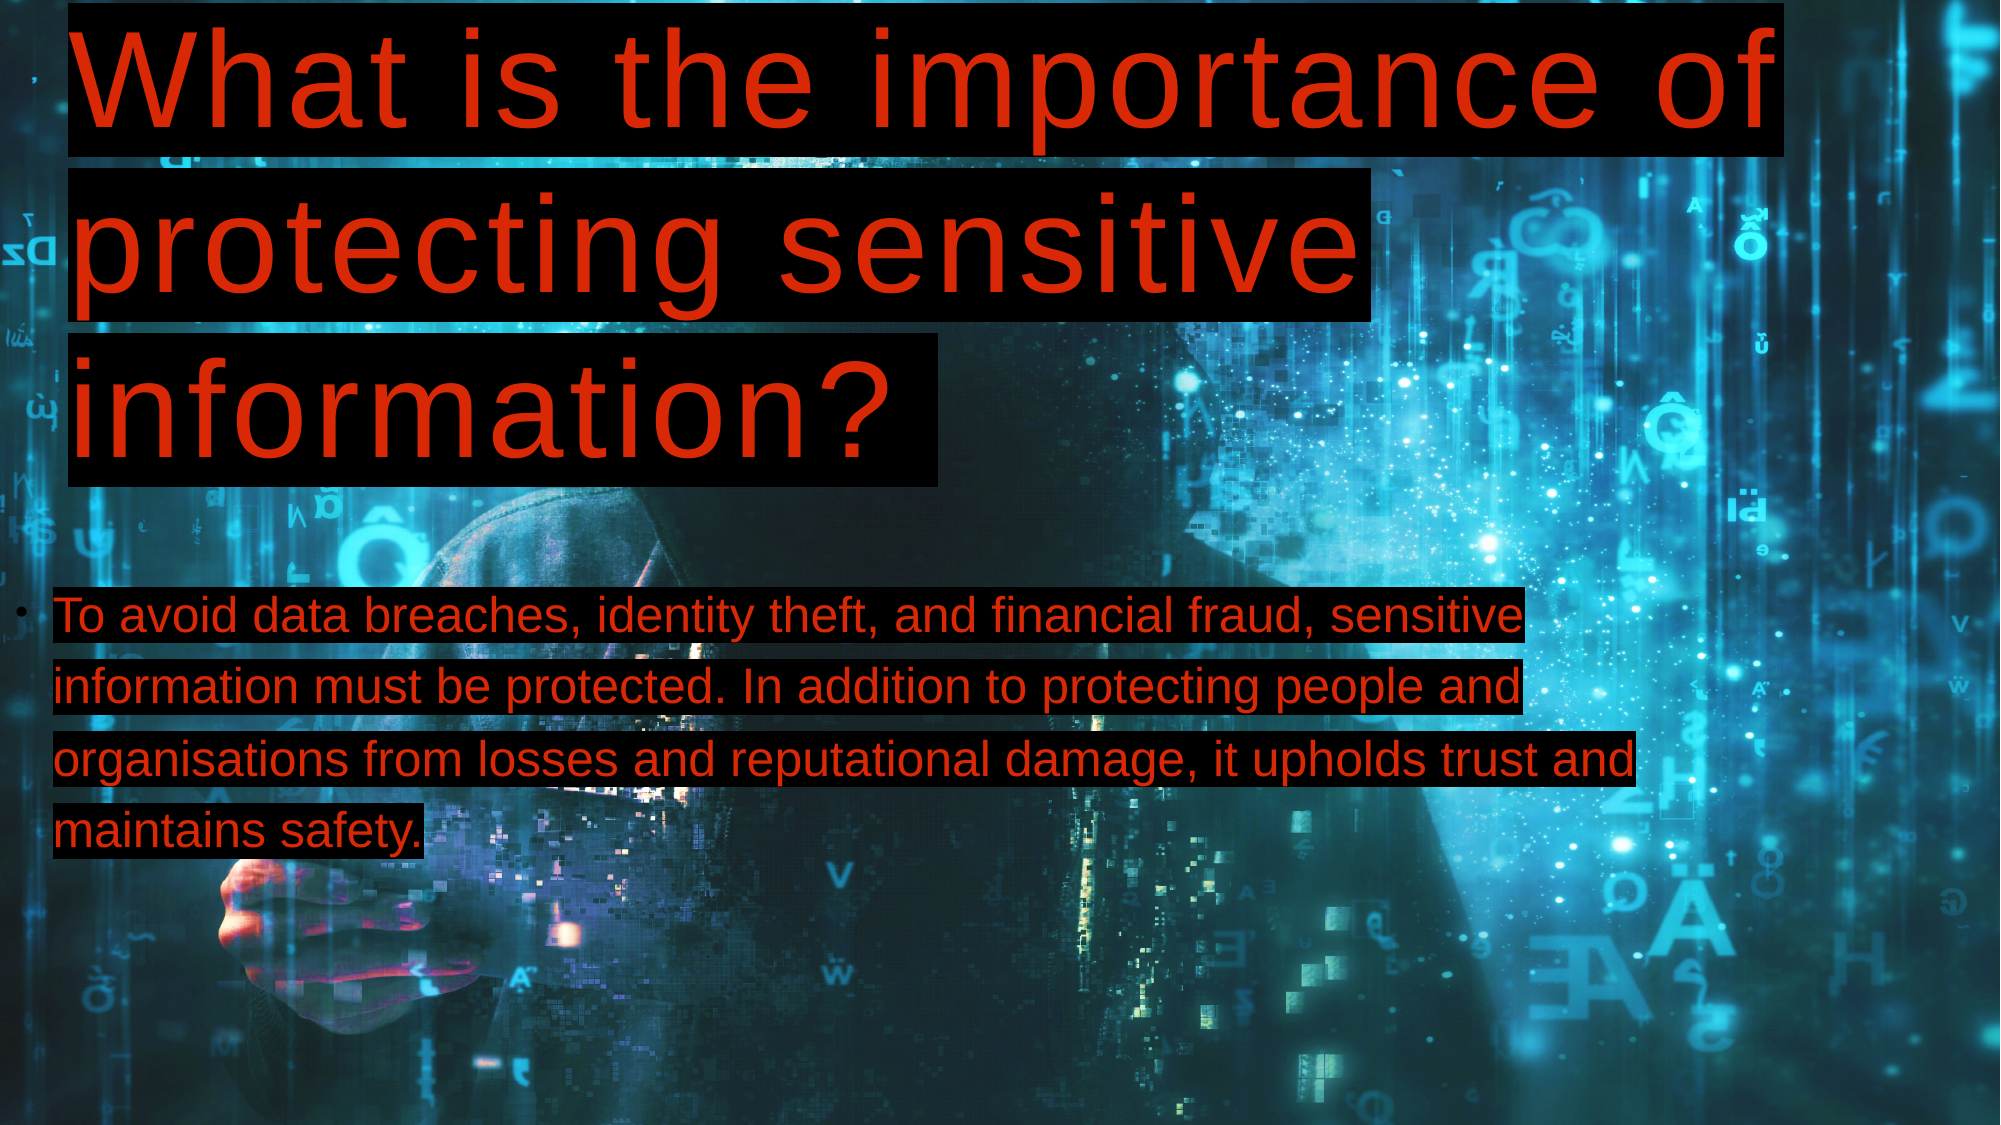

What is the importance of protecting sensitive information?
To avoid data breaches, identity theft, and financial fraud, sensitive information must be protected. In addition to protecting people and organisations from losses and reputational damage, it upholds trust and maintains safety.